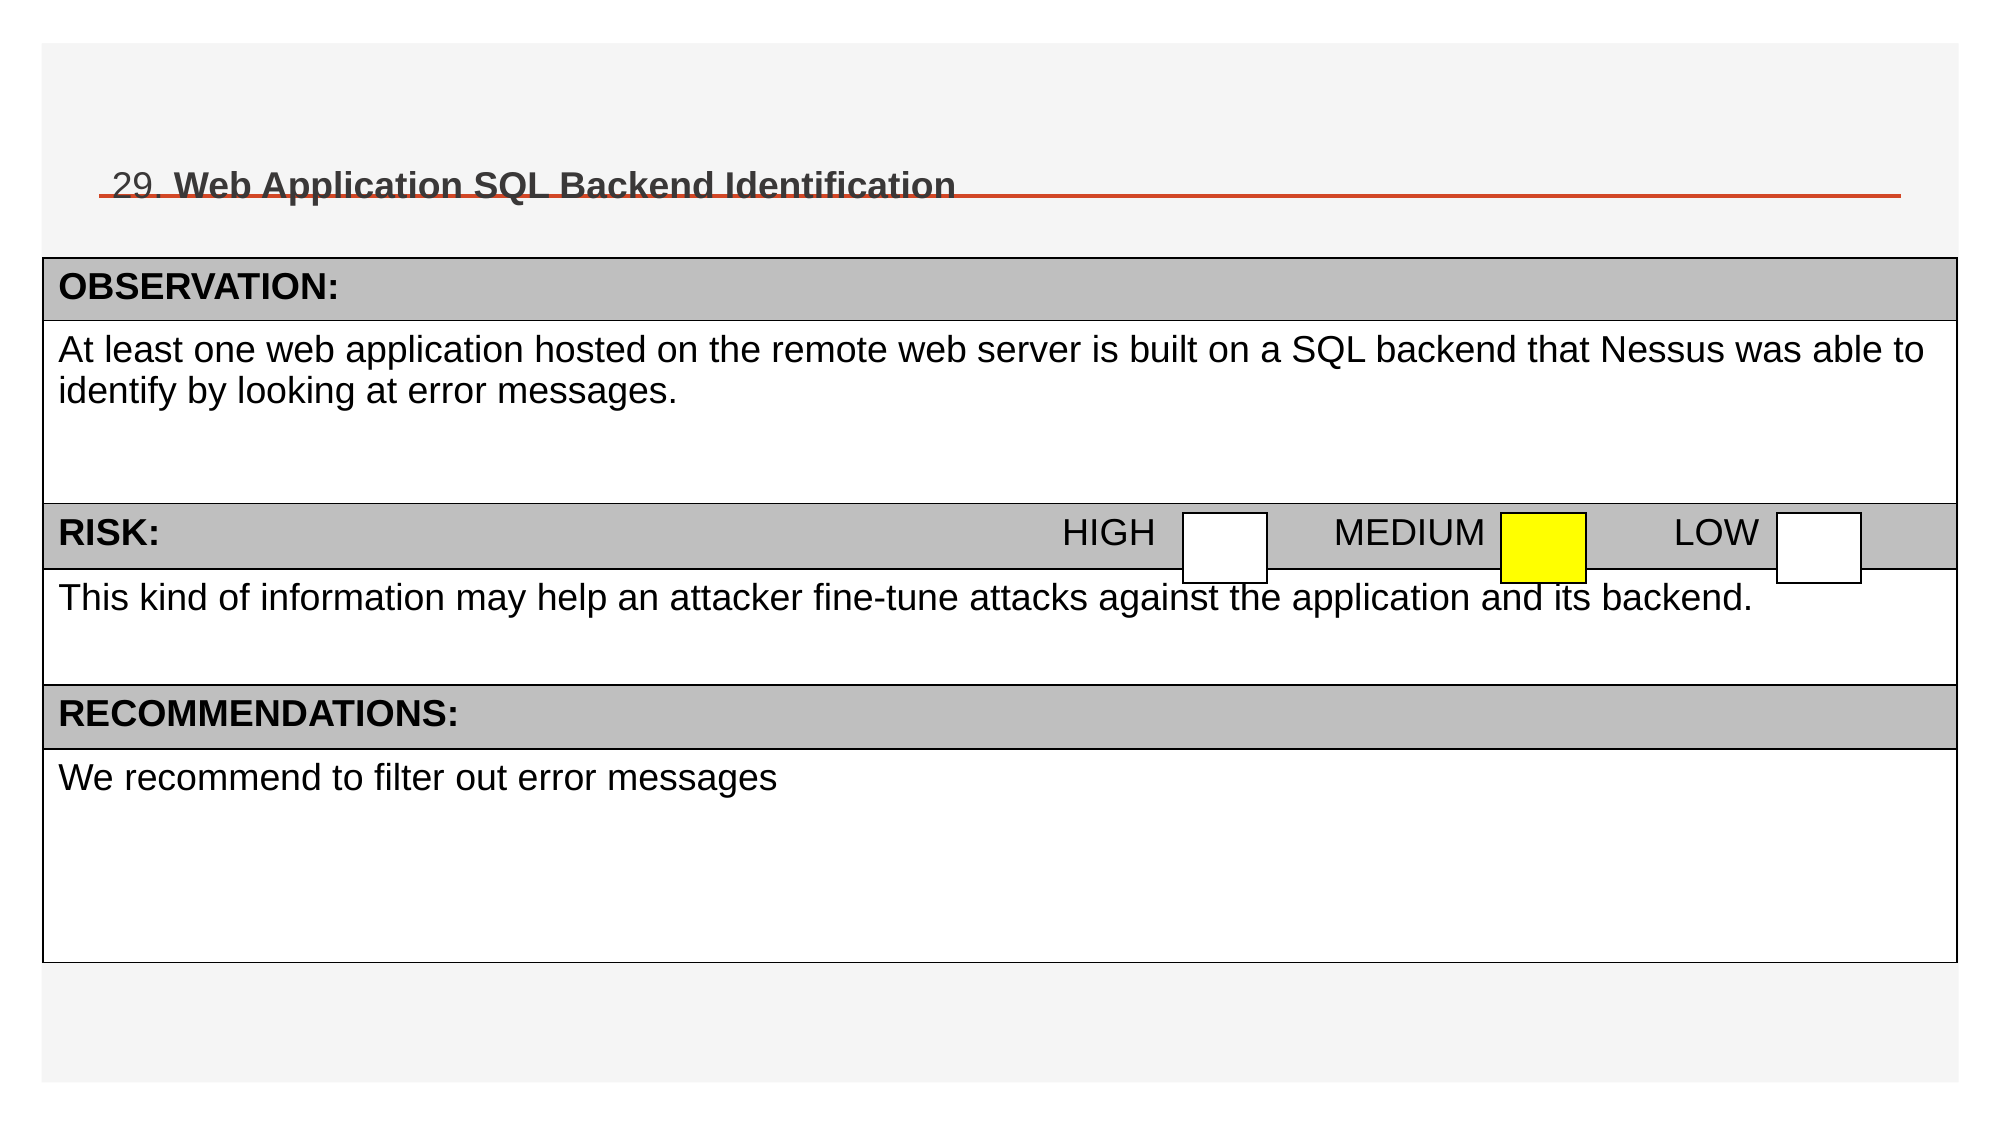

# 29. Web Application SQL Backend Identification
| OBSERVATION: |
| --- |
| At least one web application hosted on the remote web server is built on a SQL backend that Nessus was able to identify by looking at error messages. |
| RISK: HIGH MEDIUM LOW |
| This kind of information may help an attacker fine-tune attacks against the application and its backend. |
| RECOMMENDATIONS: |
| We recommend to filter out error messages |